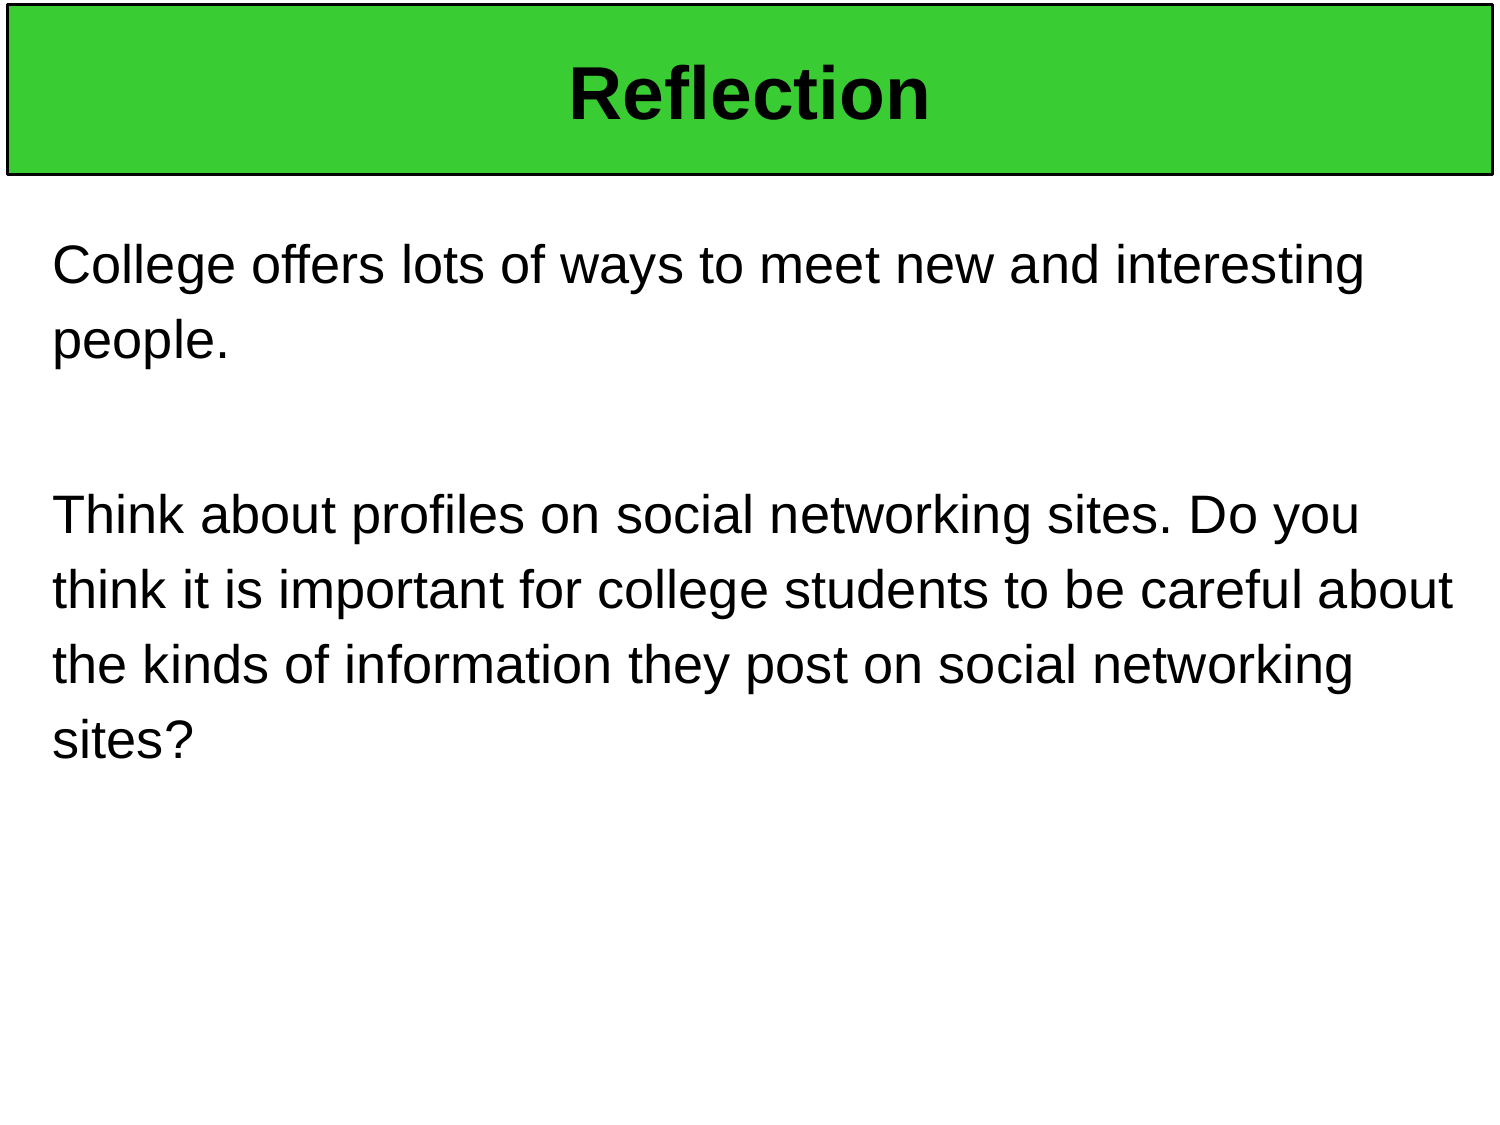

# Reflection
College offers lots of ways to meet new and interesting people.

Think about profiles on social networking sites. Do you think it is important for college students to be careful about the kinds of information they post on social networking sites?